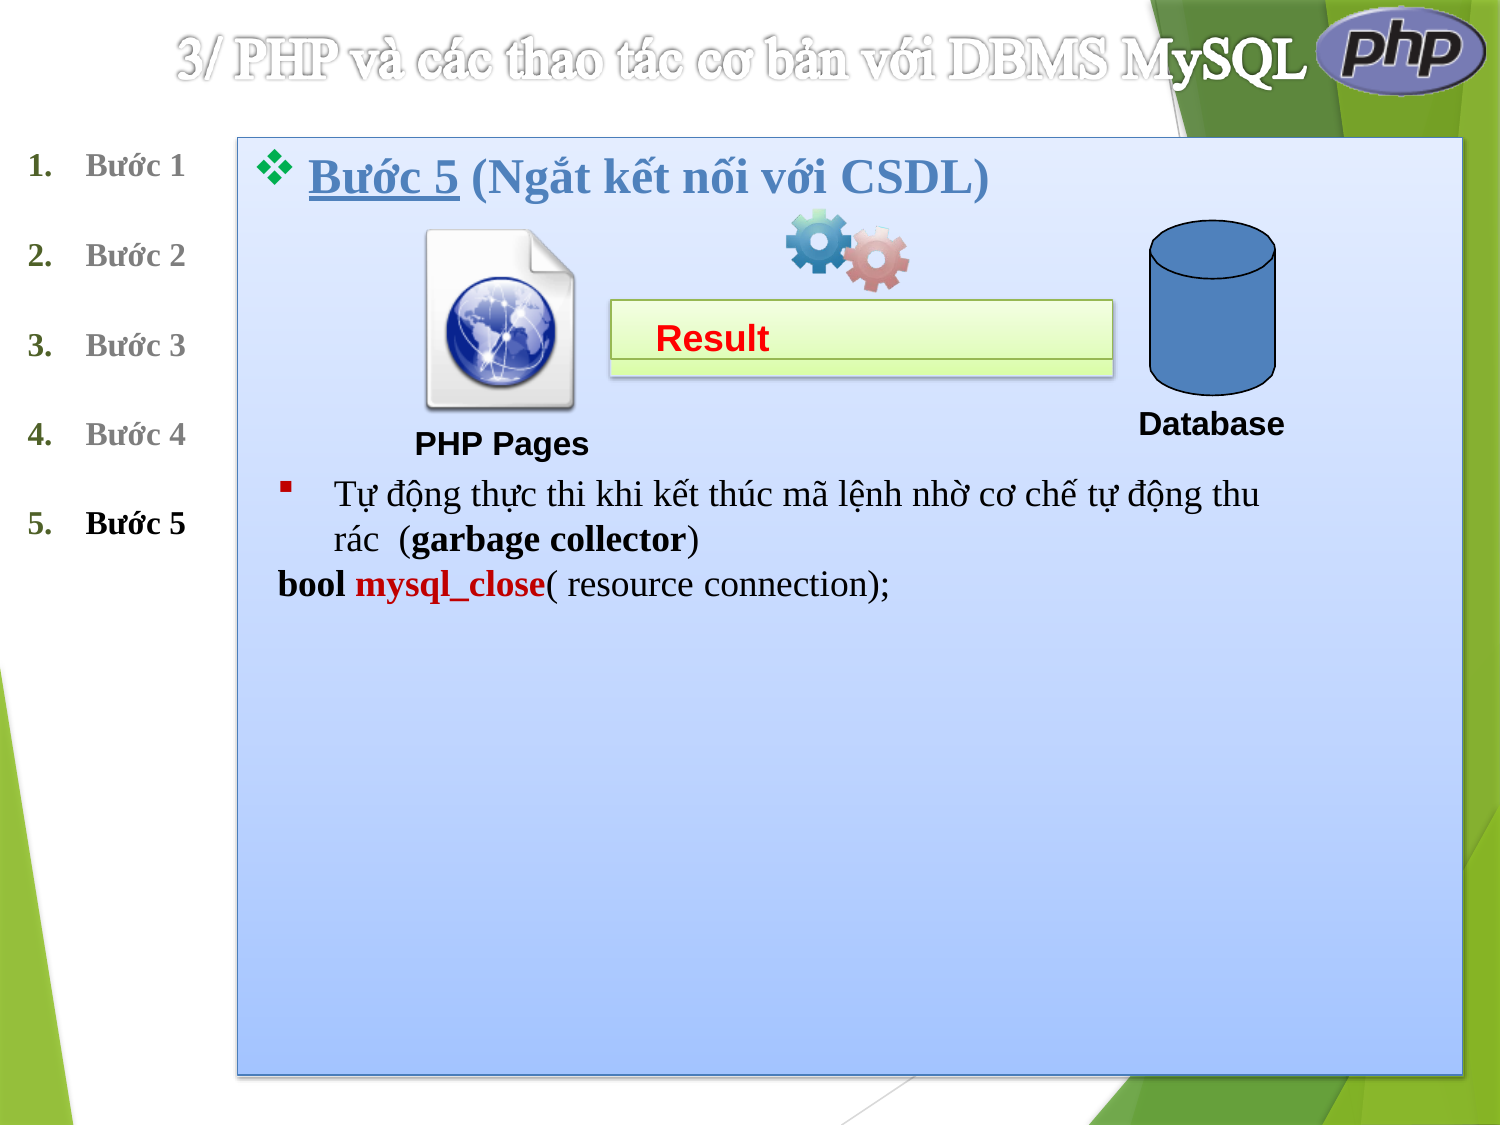

Bước 5 (Ngắt kết nối với CSDL)
1.	Bước 1

2.	Bước 2

Result
3.	Bước 3
Database
4.	Bước 4
PHP Pages
Tự động thực thi khi kết thúc mã lệnh nhờ cơ chế tự động thu rác  (garbage collector)
bool mysql_close( resource connection);
5.	Bước 5